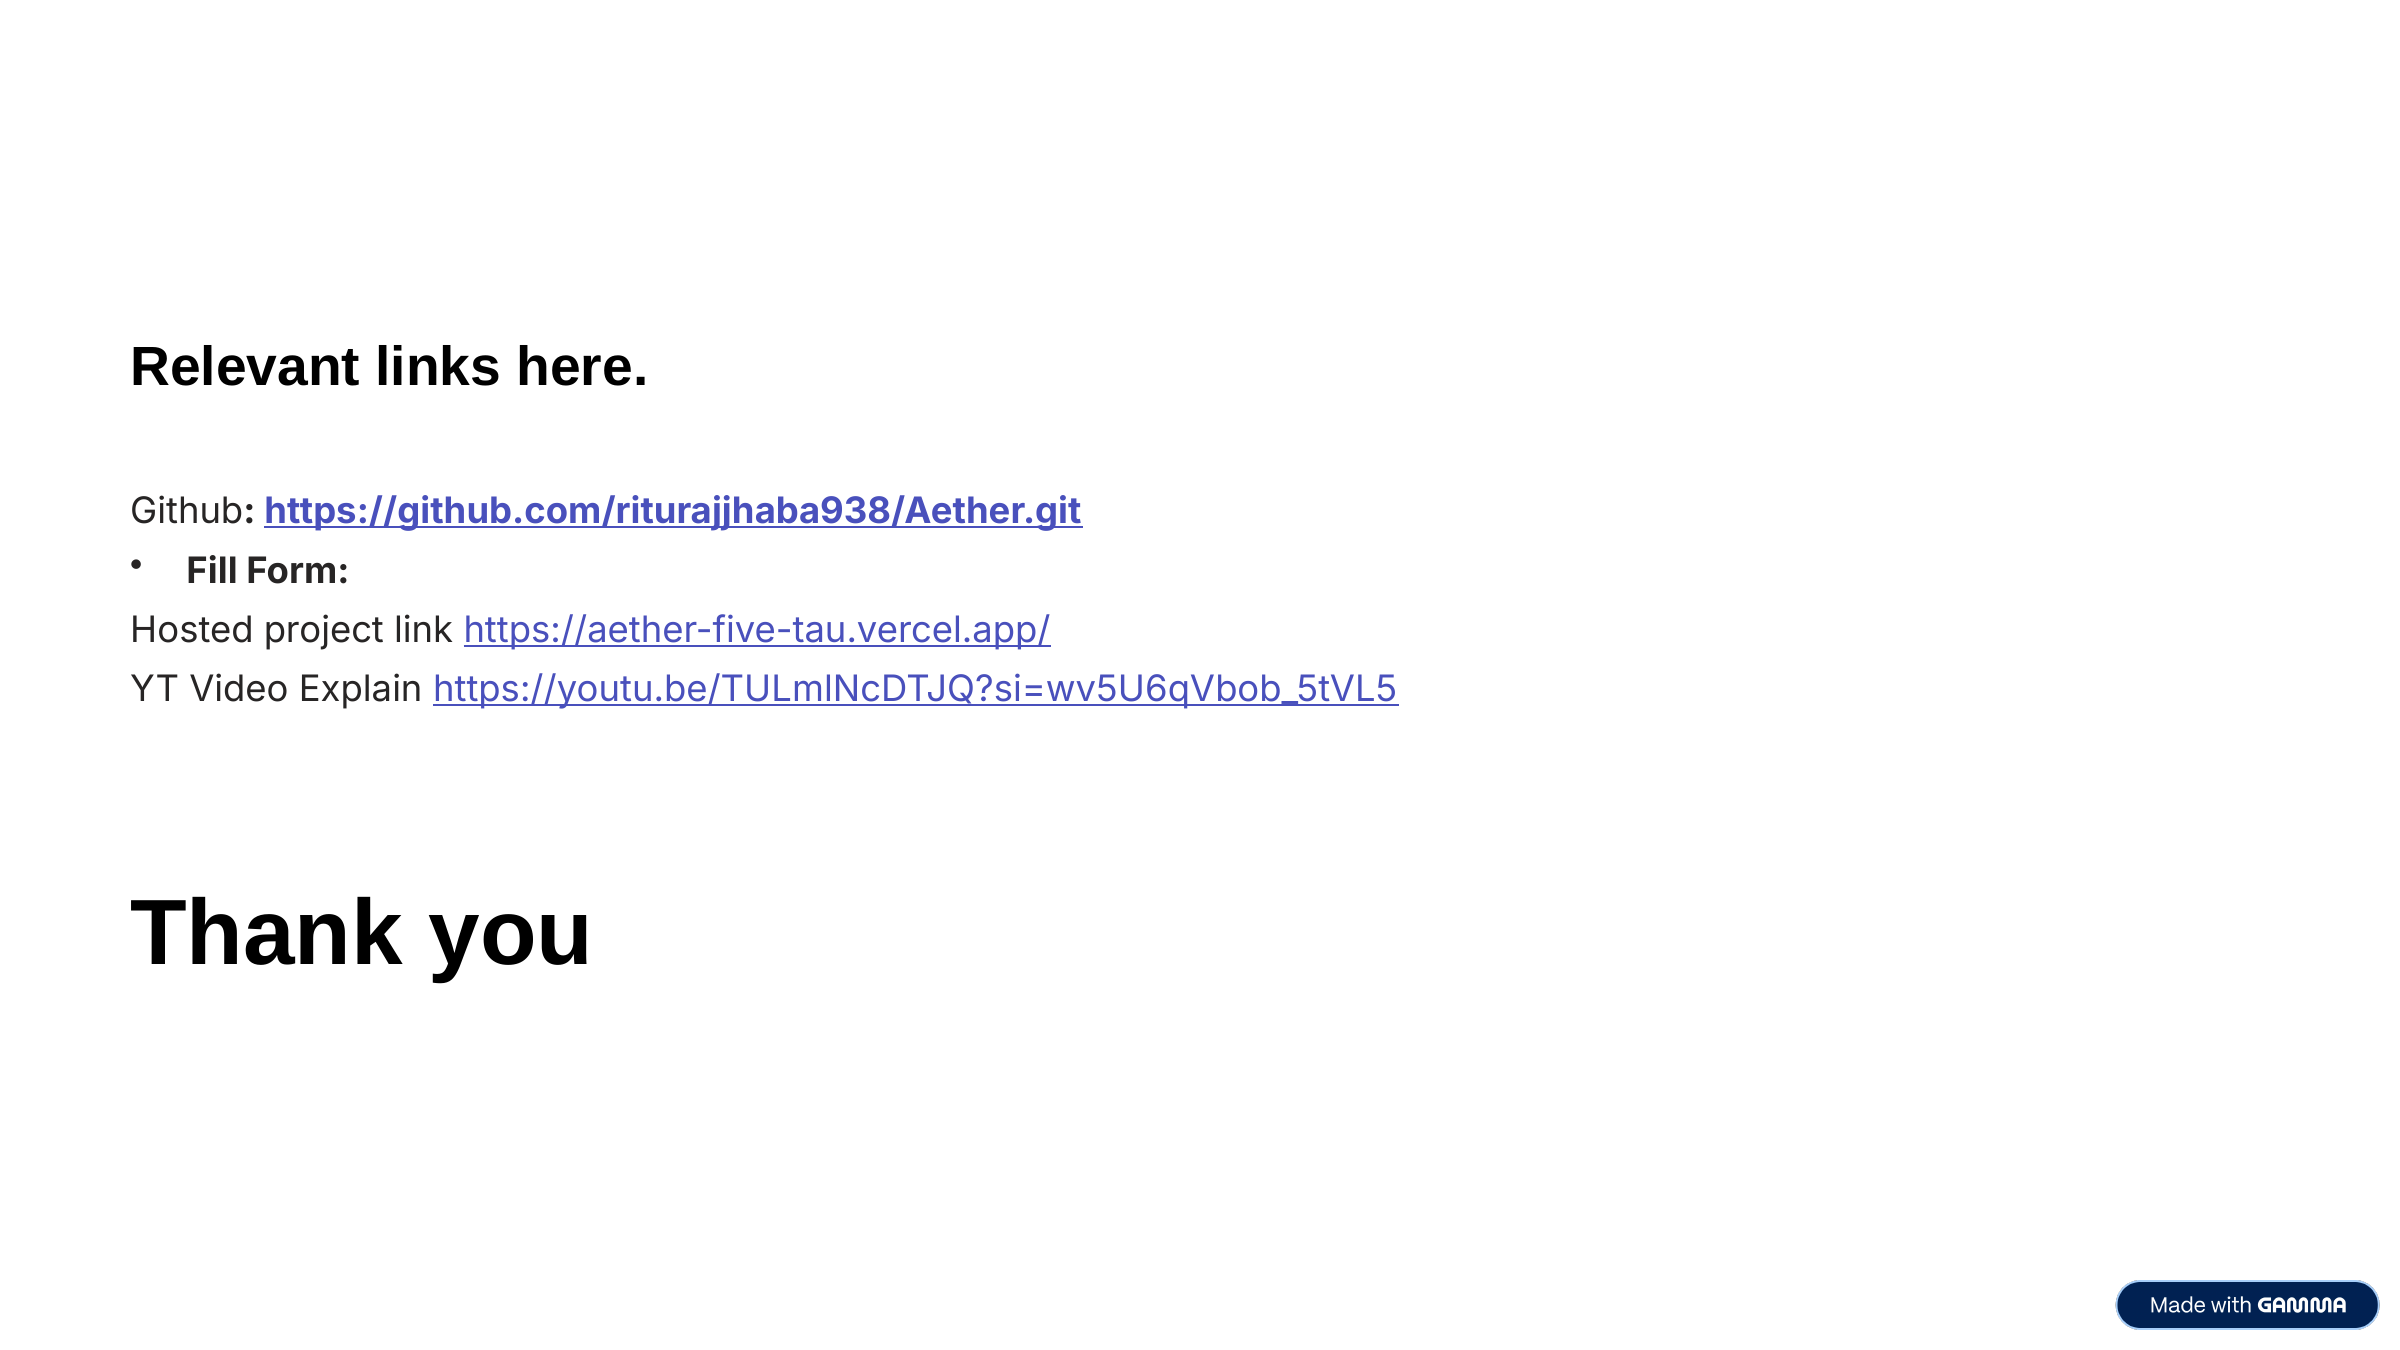

Relevant links here.
Github: https://github.com/riturajjhaba938/Aether.git
Fill Form:
Hosted project link https://aether-five-tau.vercel.app/
YT Video Explain https://youtu.be/TULmlNcDTJQ?si=wv5U6qVbob_5tVL5

Thank you